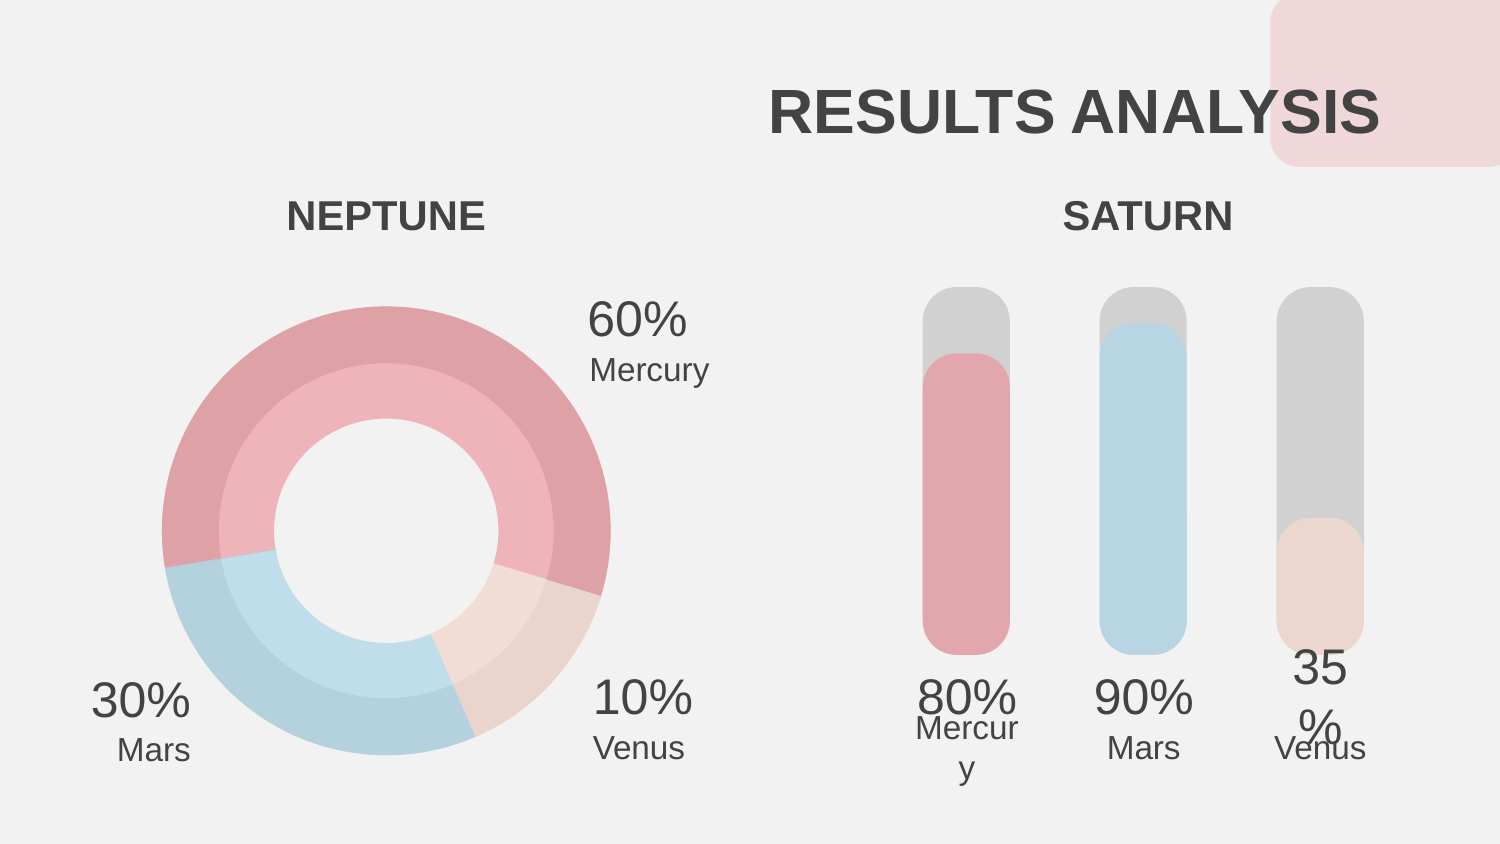

# RESULTS ANALYSIS
NEPTUNE
SATURN
60%

Mercury

10%
30%
80%
90%
35%
Mercury
Mars
Venus
Venus
Mars